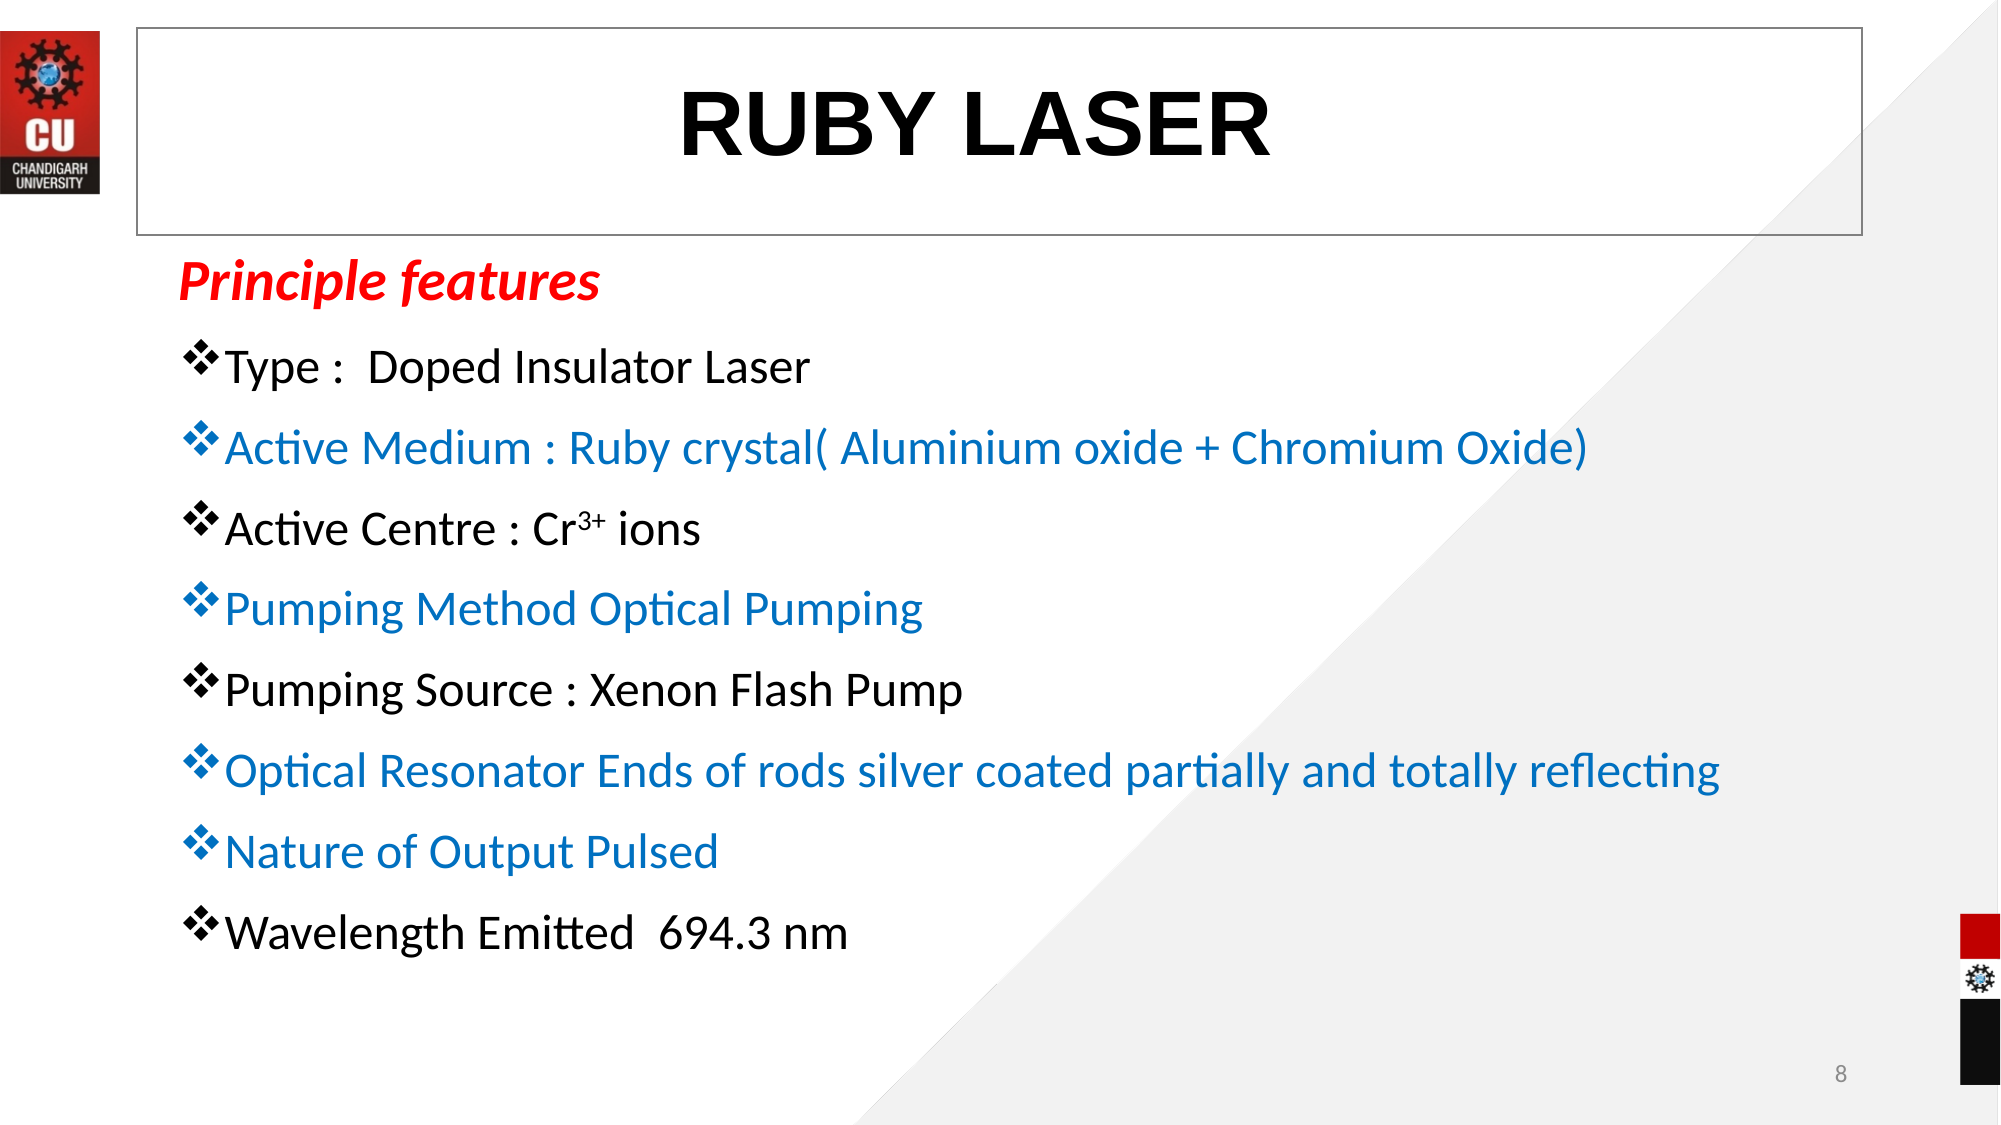

RUBY LASER
Principle features
Type :  Doped Insulator Laser
Active Medium : Ruby crystal( Aluminium oxide + Chromium Oxide)
Active Centre : Cr3+ ions
Pumping Method Optical Pumping
Pumping Source : Xenon Flash Pump
Optical Resonator Ends of rods silver coated partially and totally reflecting
Nature of Output Pulsed
Wavelength Emitted  694.3 nm
8